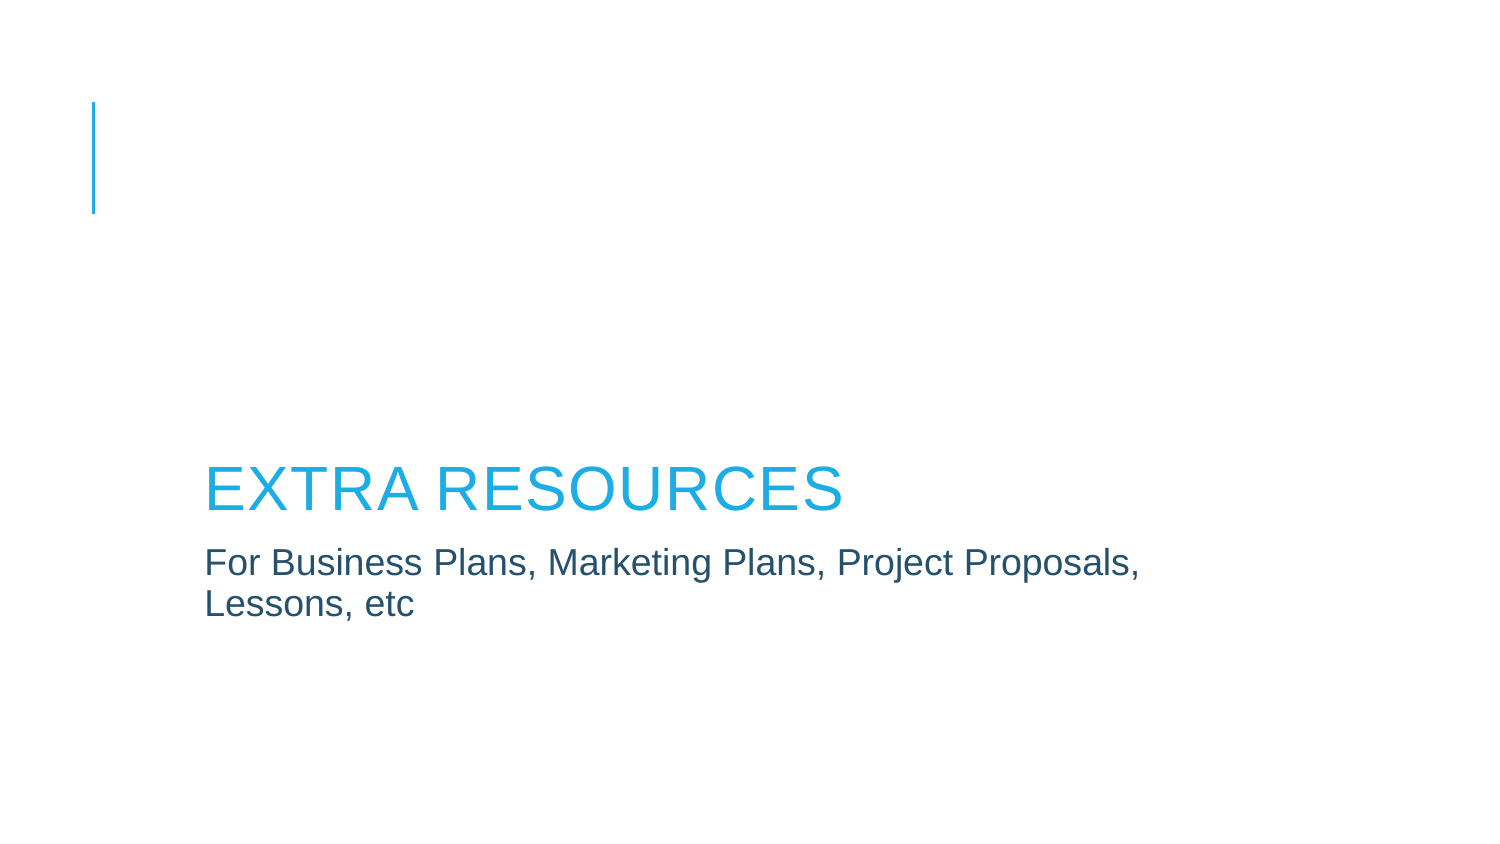

2.
# EXTRA RESOURCES
For Business Plans, Marketing Plans, Project Proposals, Lessons, etc